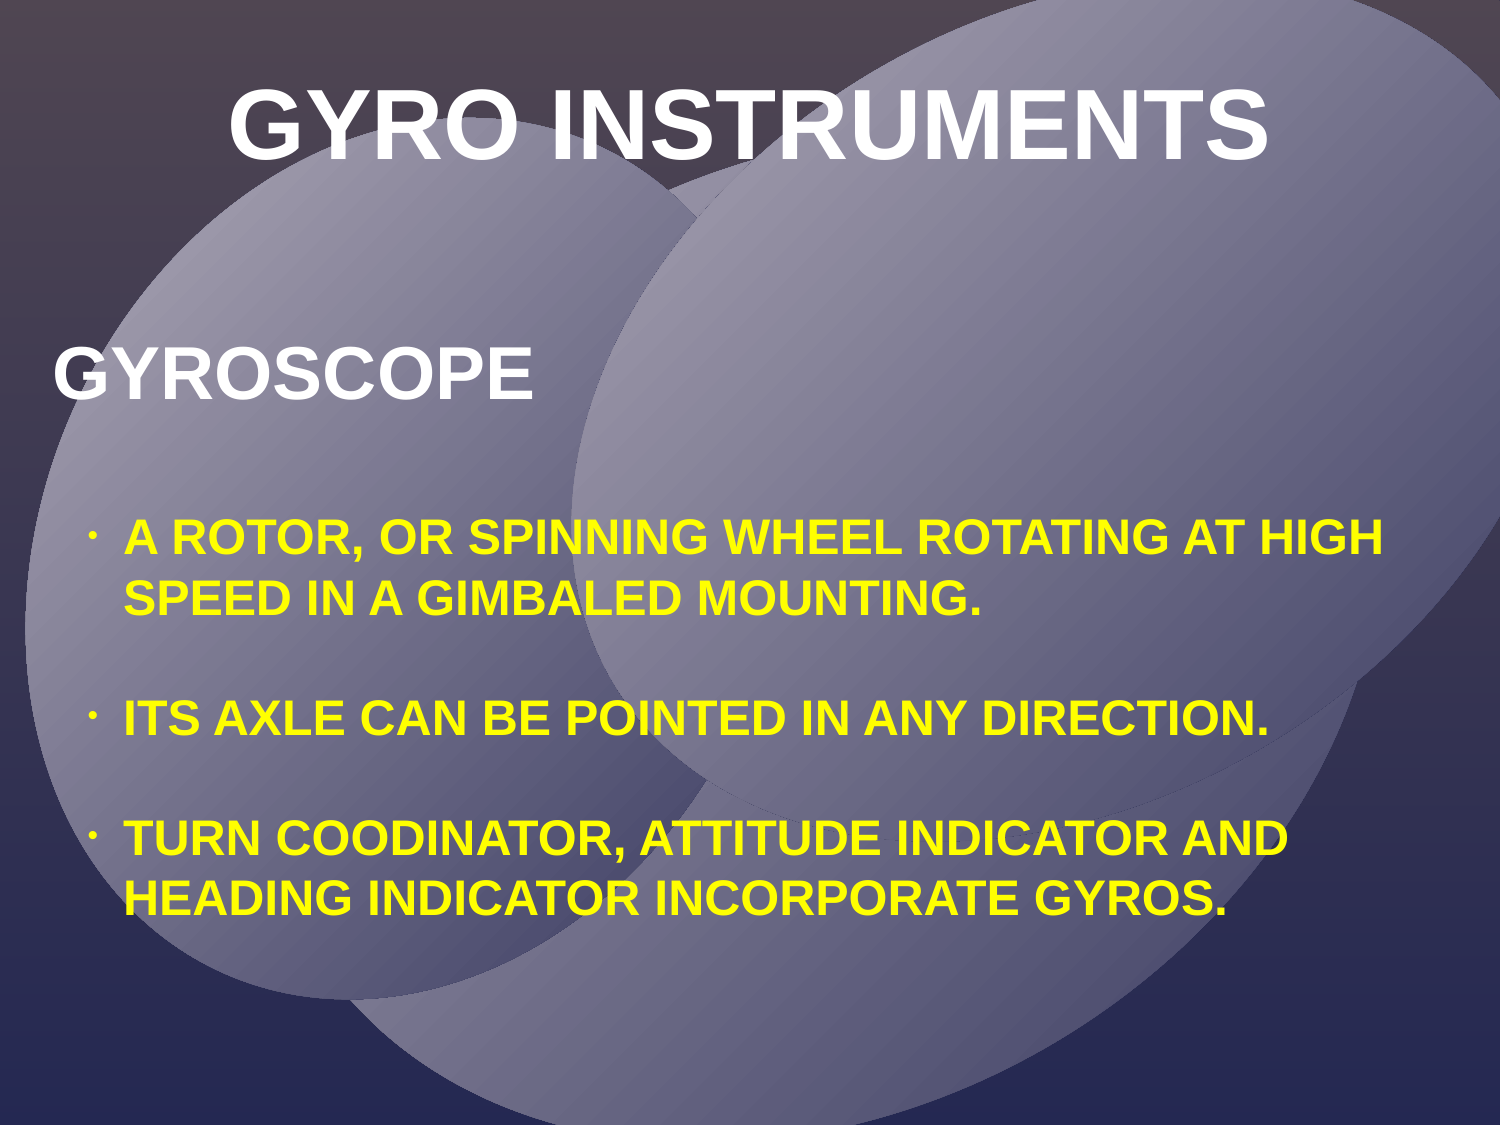

GYRO INSTRUMENTS
GYROSCOPE

A ROTOR, OR SPINNING WHEEL ROTATING AT HIGH SPEED IN A GIMBALED MOUNTING.

ITS AXLE CAN BE POINTED IN ANY DIRECTION.

TURN COODINATOR, ATTITUDE INDICATOR AND HEADING INDICATOR INCORPORATE GYROS.